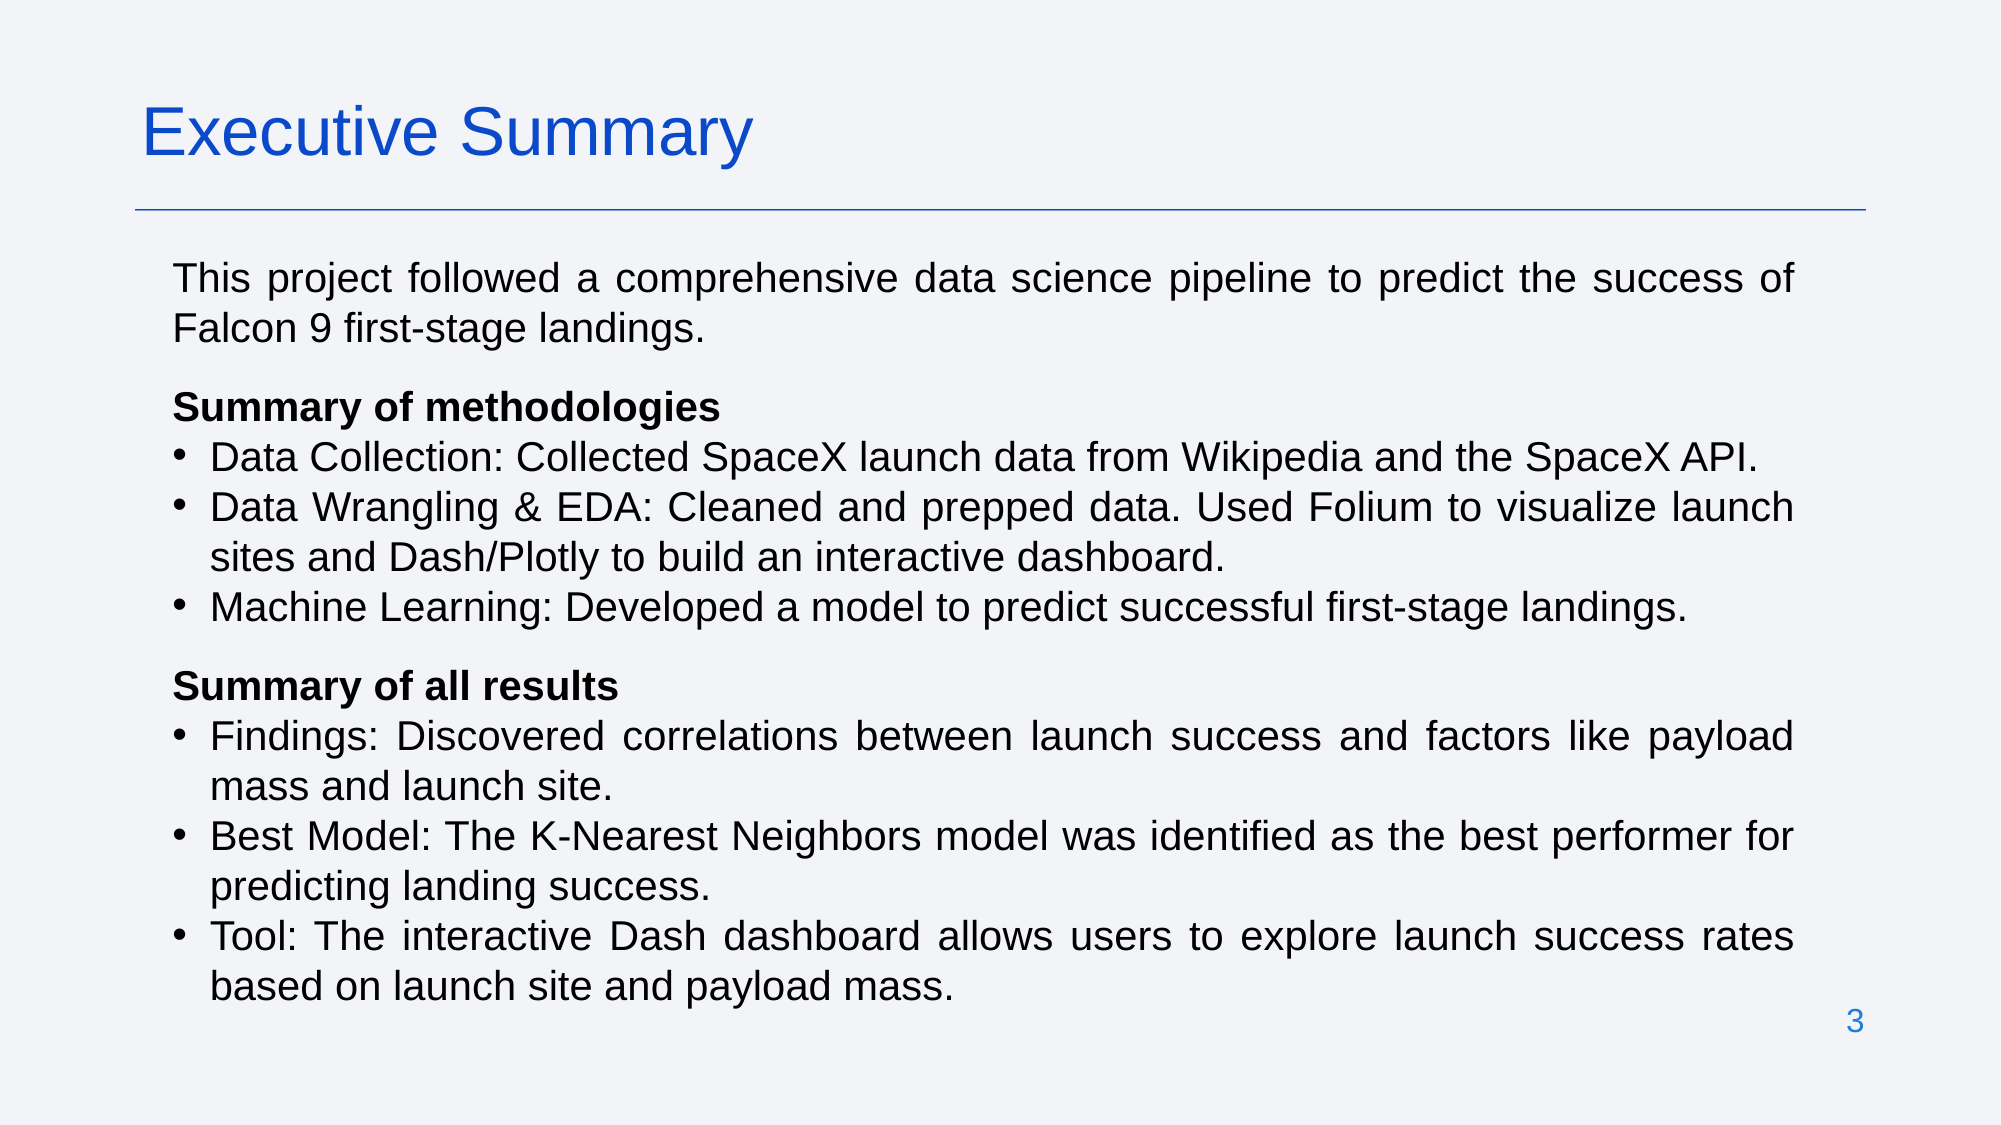

Executive Summary
This project followed a comprehensive data science pipeline to predict the success of Falcon 9 first-stage landings.
Summary of methodologies
Data Collection: Collected SpaceX launch data from Wikipedia and the SpaceX API.
Data Wrangling & EDA: Cleaned and prepped data. Used Folium to visualize launch sites and Dash/Plotly to build an interactive dashboard.
Machine Learning: Developed a model to predict successful first-stage landings.
Summary of all results
Findings: Discovered correlations between launch success and factors like payload mass and launch site.
Best Model: The K-Nearest Neighbors model was identified as the best performer for predicting landing success.
Tool: The interactive Dash dashboard allows users to explore launch success rates based on launch site and payload mass.

3